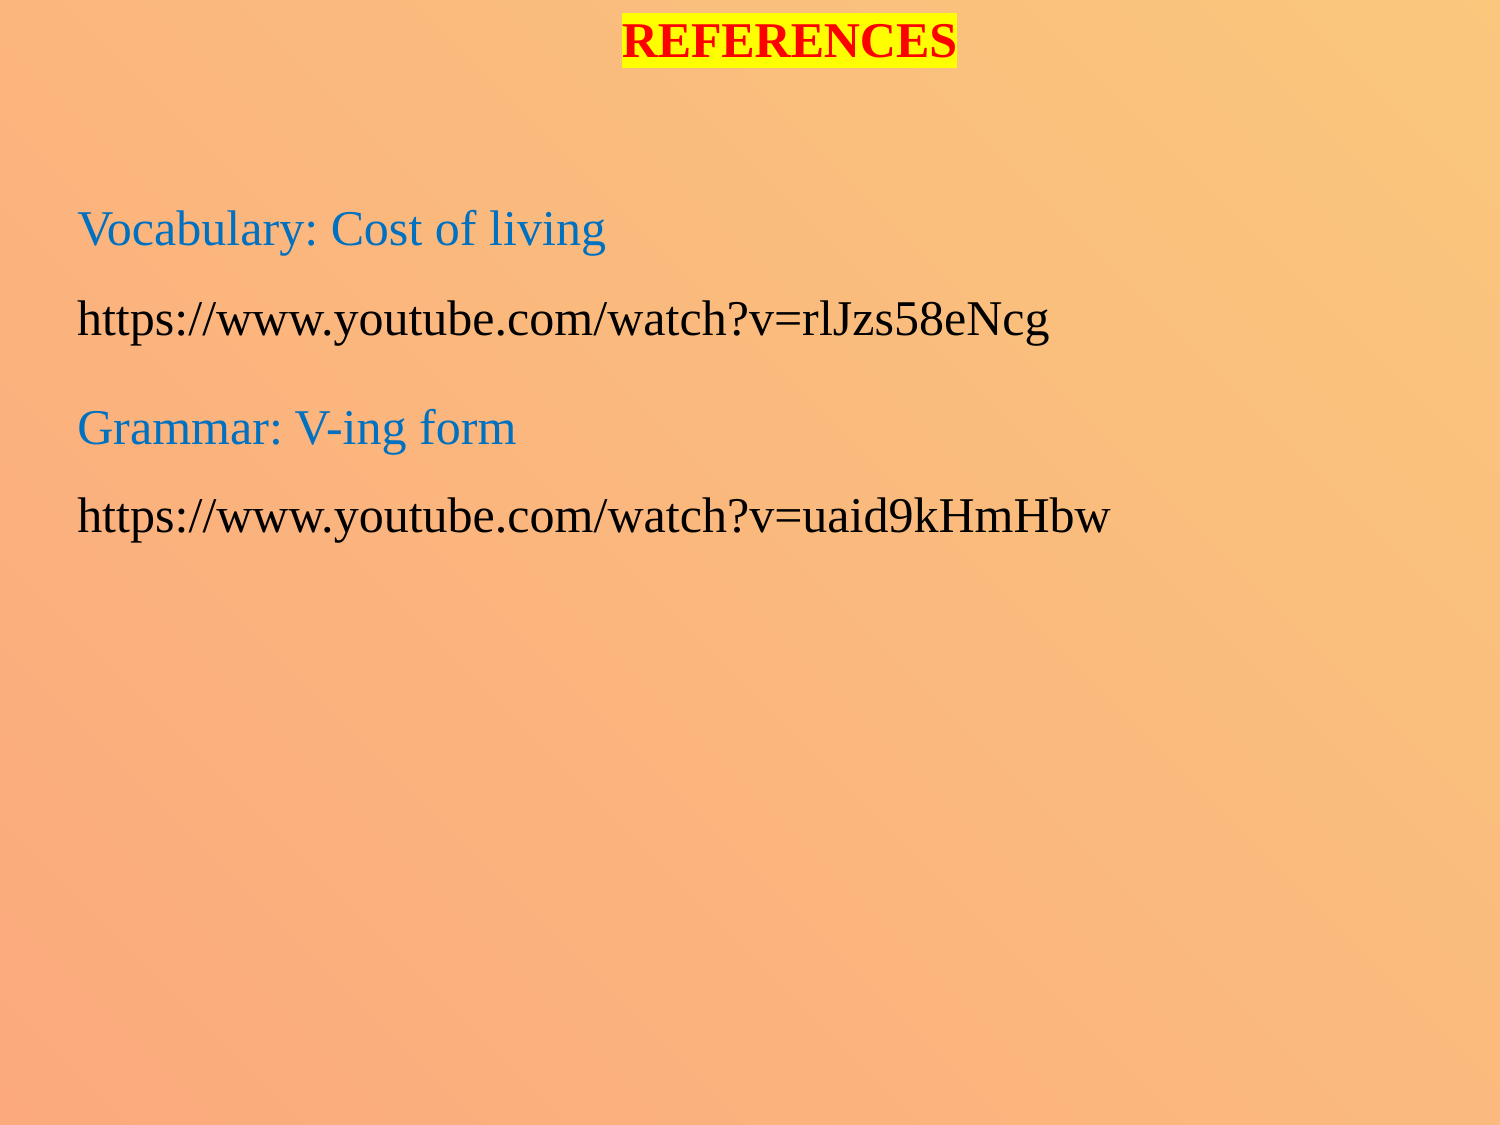

REFERENCES
Vocabulary: Cost of living
https://www.youtube.com/watch?v=rlJzs58eNcg
Grammar: V-ing form
https://www.youtube.com/watch?v=uaid9kHmHbw